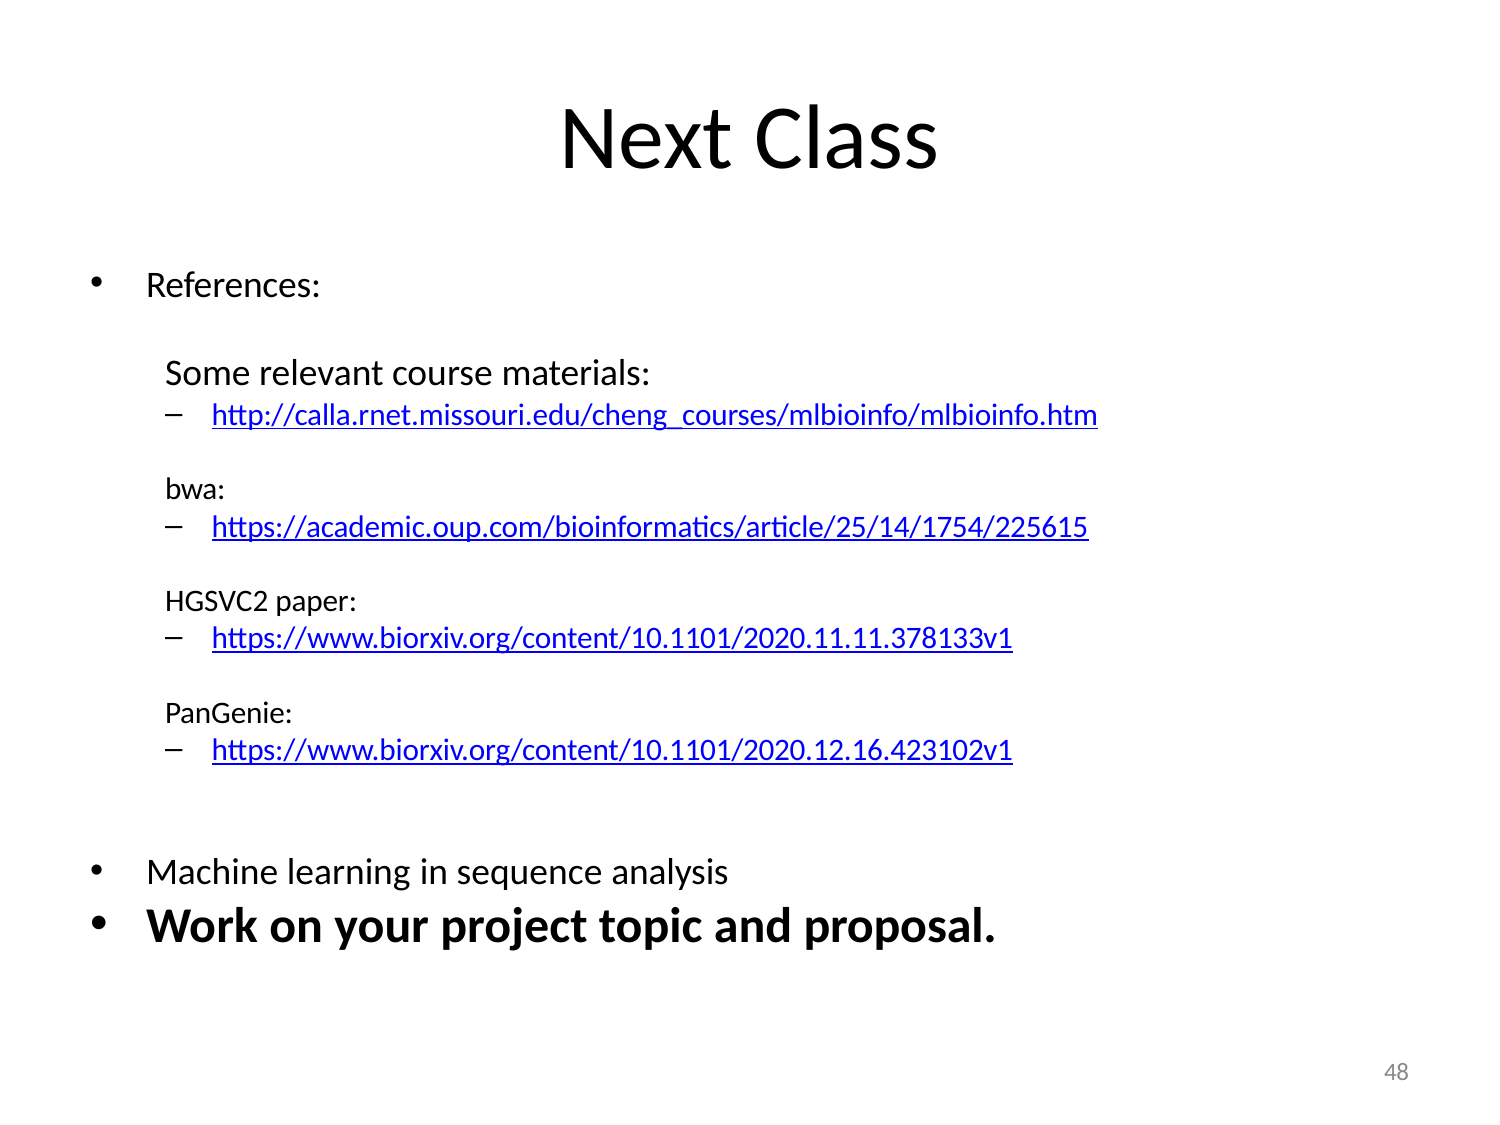

# Next Class
References:

Some relevant course materials:
http://calla.rnet.missouri.edu/cheng_courses/mlbioinfo/mlbioinfo.htm

bwa:
https://academic.oup.com/bioinformatics/article/25/14/1754/225615

HGSVC2 paper:
https://www.biorxiv.org/content/10.1101/2020.11.11.378133v1

PanGenie:
https://www.biorxiv.org/content/10.1101/2020.12.16.423102v1

Machine learning in sequence analysis
Work on your project topic and proposal.
48